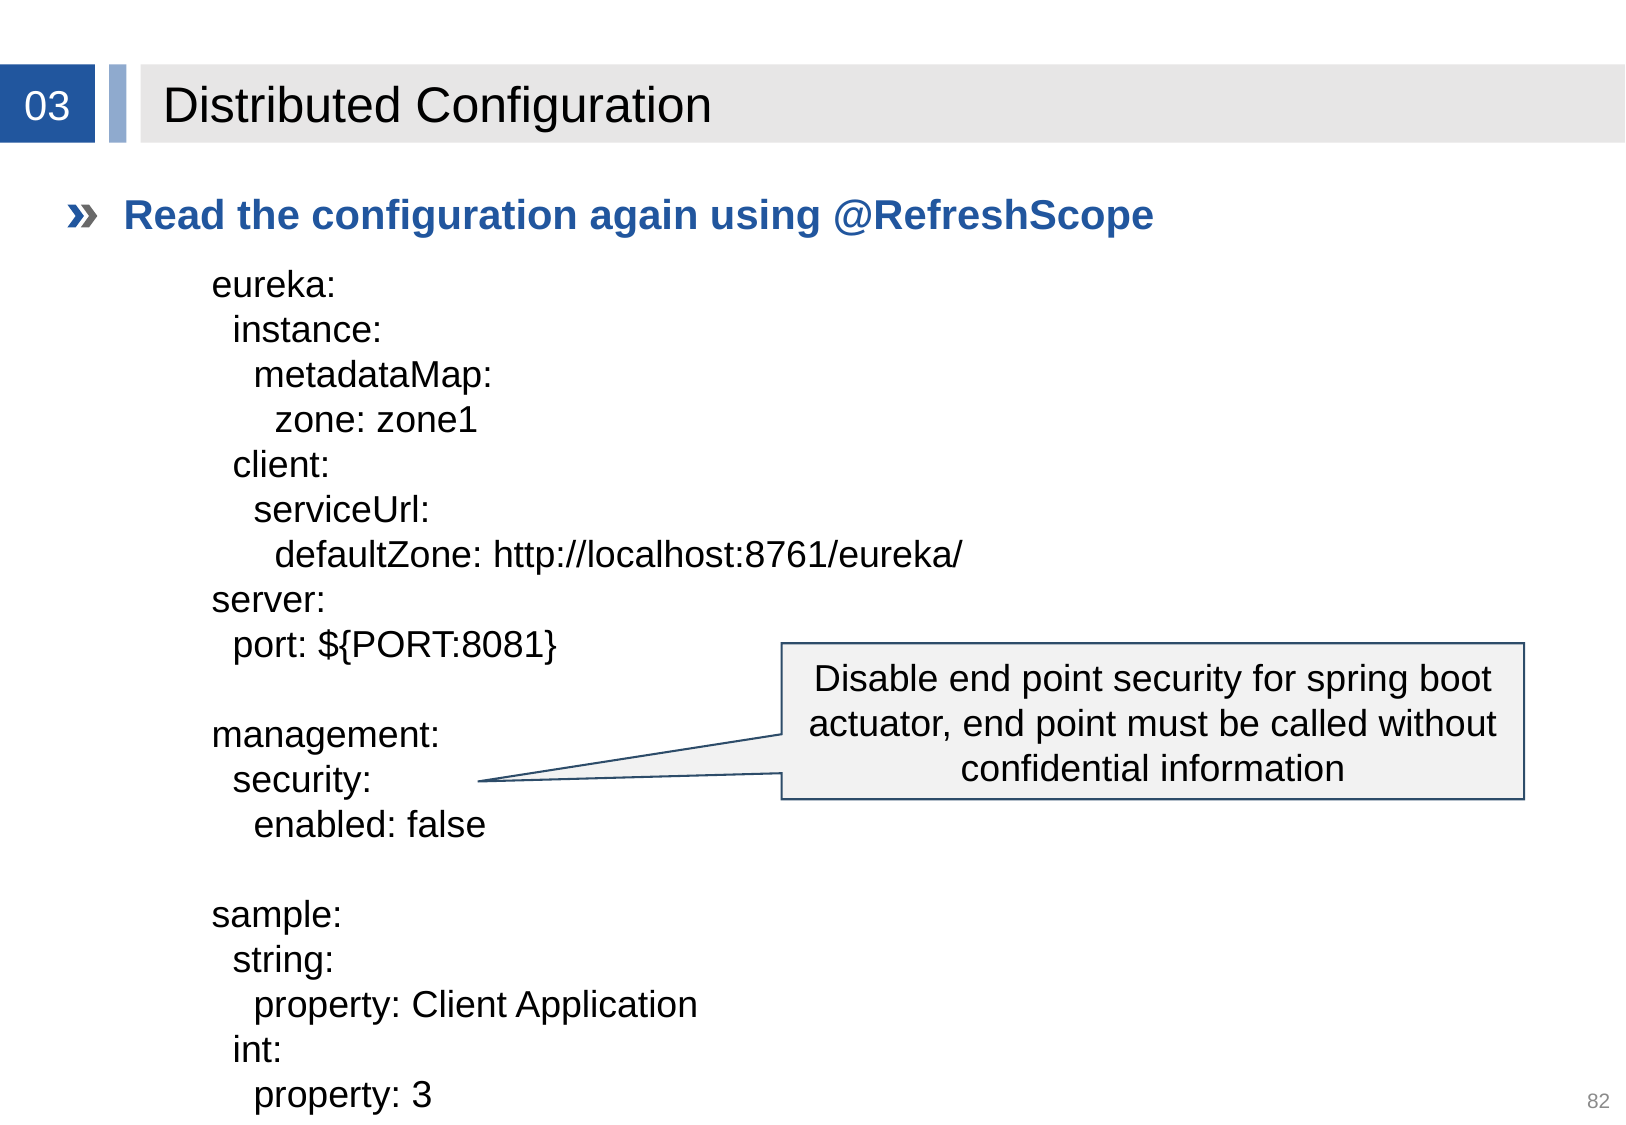

# Distributed Configuration
03
Read the configuration again using @RefreshScope

eureka:
  instance:
    metadataMap:
      zone: zone1
  client:
    serviceUrl:
      defaultZone: http://localhost:8761/eureka/
server:
  port: ${PORT:8081}

management:
  security:
    enabled: false

sample:
  string:
    property: Client Application
  int:
    property: 3
Disable end point security for spring boot actuator, end point must be called without confidential information
82